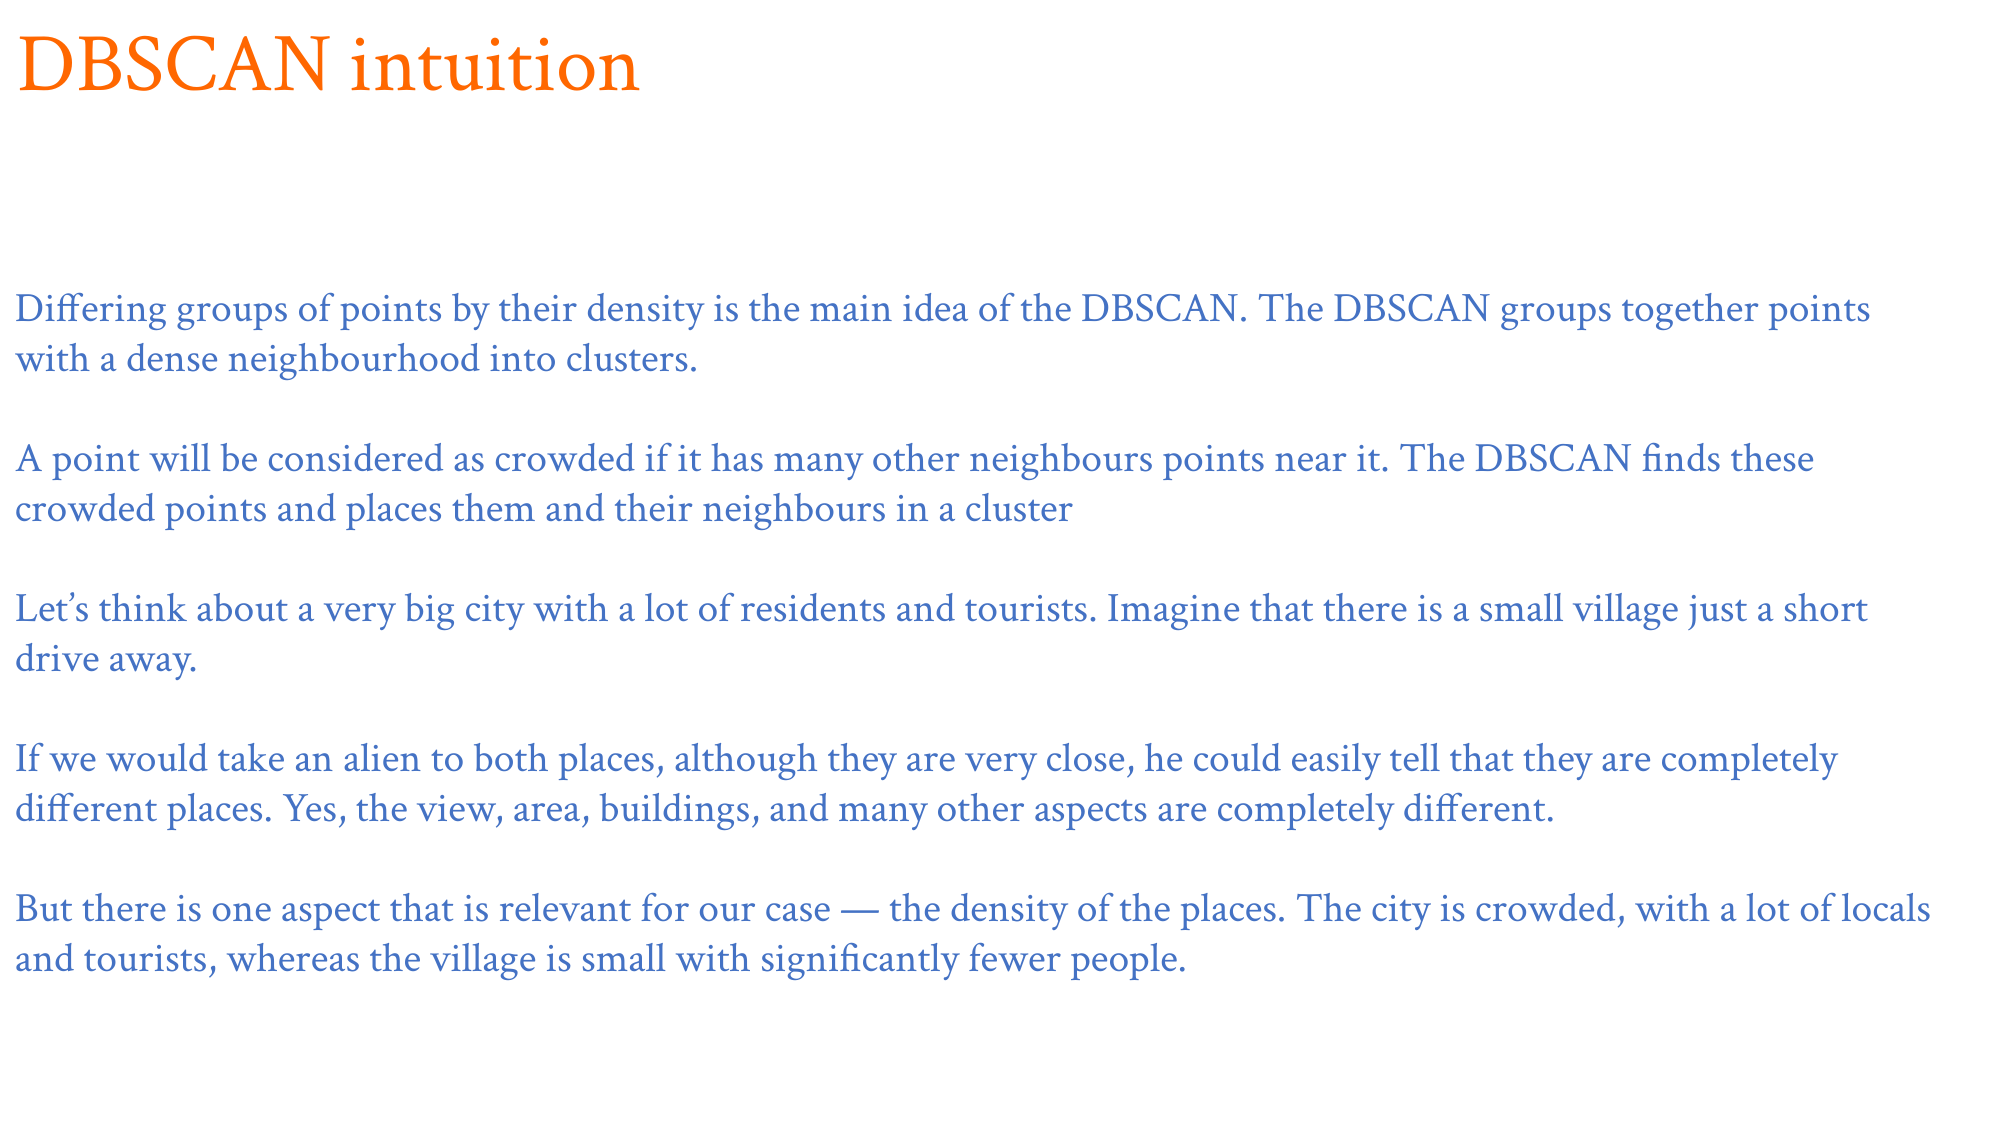

DBSCAN intuition
Differing groups of points by their density is the main idea of the DBSCAN. The DBSCAN groups together points with a dense neighbourhood into clusters.

A point will be considered as crowded if it has many other neighbours points near it. The DBSCAN finds these crowded points and places them and their neighbours in a cluster

Let’s think about a very big city with a lot of residents and tourists. Imagine that there is a small village just a short drive away.

If we would take an alien to both places, although they are very close, he could easily tell that they are completely different places. Yes, the view, area, buildings, and many other aspects are completely different.

But there is one aspect that is relevant for our case — the density of the places. The city is crowded, with a lot of locals and tourists, whereas the village is small with significantly fewer people.